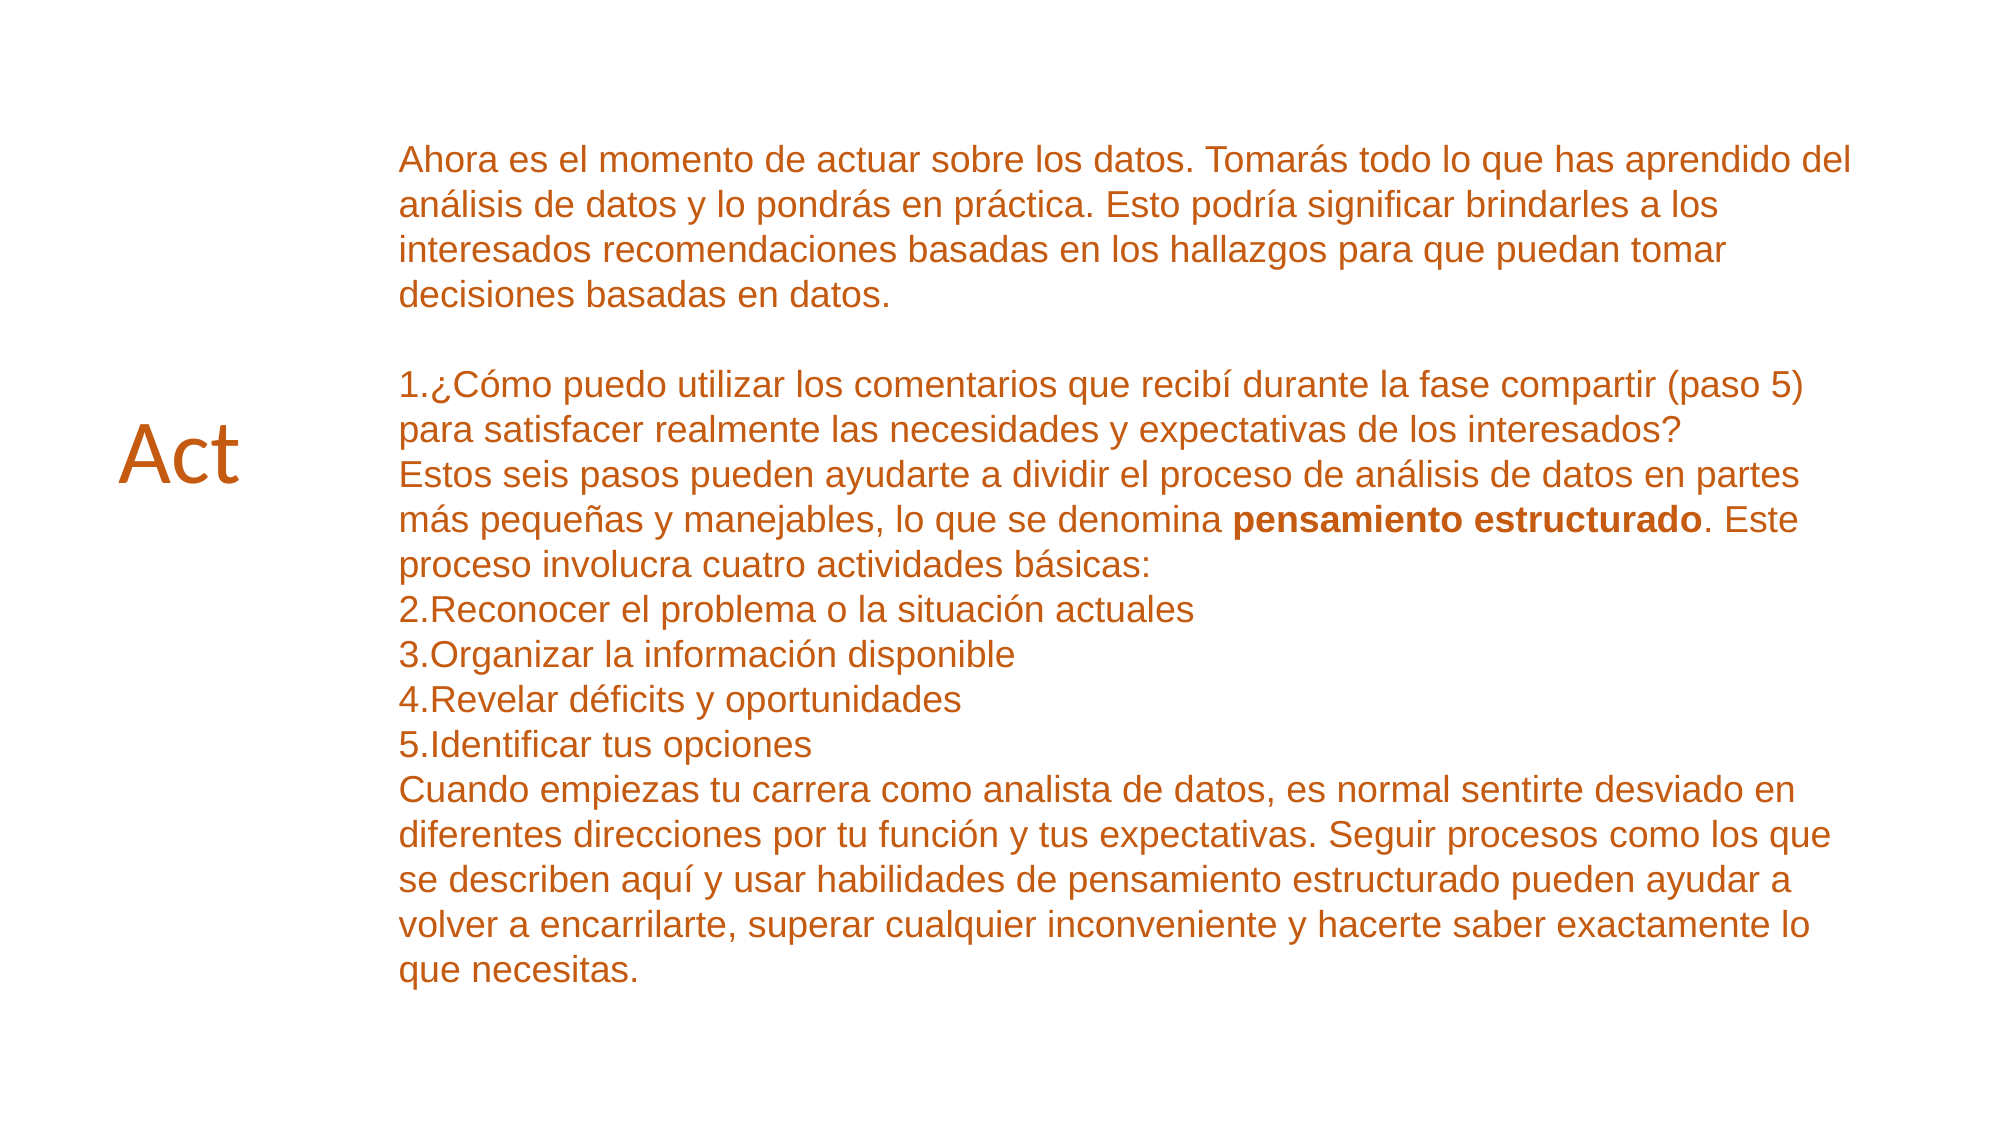

Ahora es el momento de actuar sobre los datos. Tomarás todo lo que has aprendido del análisis de datos y lo pondrás en práctica. Esto podría significar brindarles a los interesados recomendaciones basadas en los hallazgos para que puedan tomar decisiones basadas en datos.

¿Cómo puedo utilizar los comentarios que recibí durante la fase compartir (paso 5) para satisfacer realmente las necesidades y expectativas de los interesados?
Estos seis pasos pueden ayudarte a dividir el proceso de análisis de datos en partes más pequeñas y manejables, lo que se denomina pensamiento estructurado. Este proceso involucra cuatro actividades básicas:
Reconocer el problema o la situación actuales
Organizar la información disponible
Revelar déficits y oportunidades
Identificar tus opciones
Cuando empiezas tu carrera como analista de datos, es normal sentirte desviado en diferentes direcciones por tu función y tus expectativas. Seguir procesos como los que se describen aquí y usar habilidades de pensamiento estructurado pueden ayudar a volver a encarrilarte, superar cualquier inconveniente y hacerte saber exactamente lo que necesitas.

Act